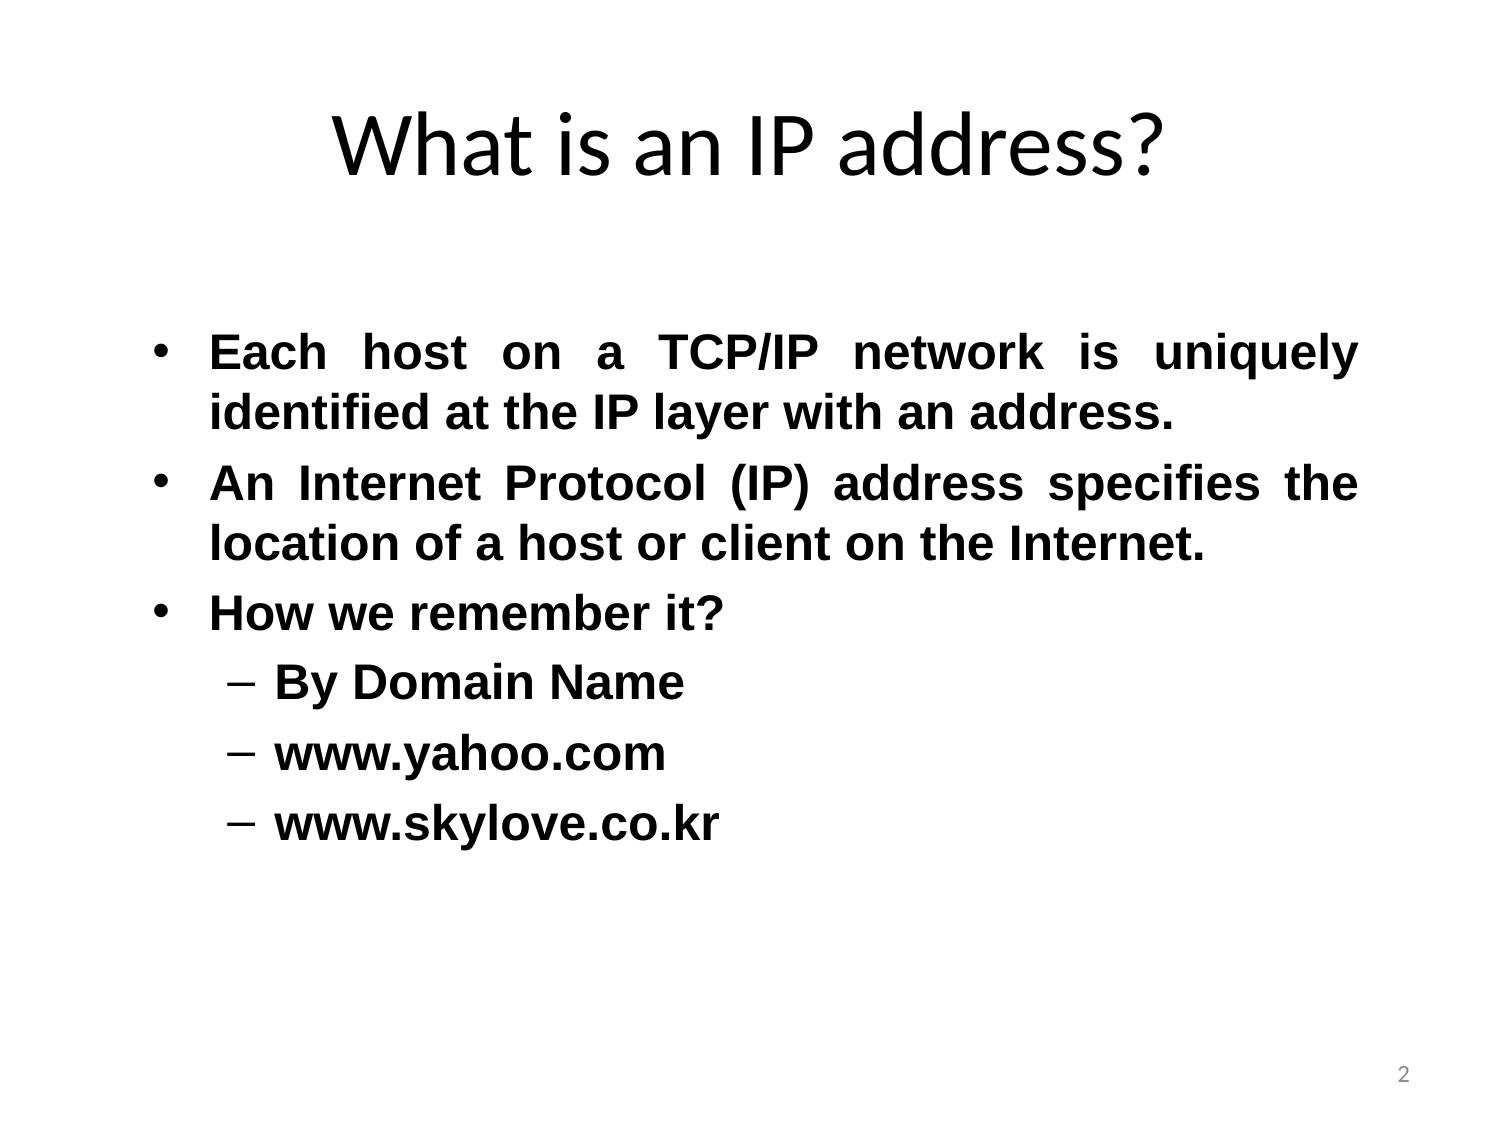

# What is an IP address?
Each host on a TCP/IP network is uniquely identified at the IP layer with an address.
An Internet Protocol (IP) address specifies the location of a host or client on the Internet.
How we remember it?
By Domain Name
www.yahoo.com
www.skylove.co.kr
2